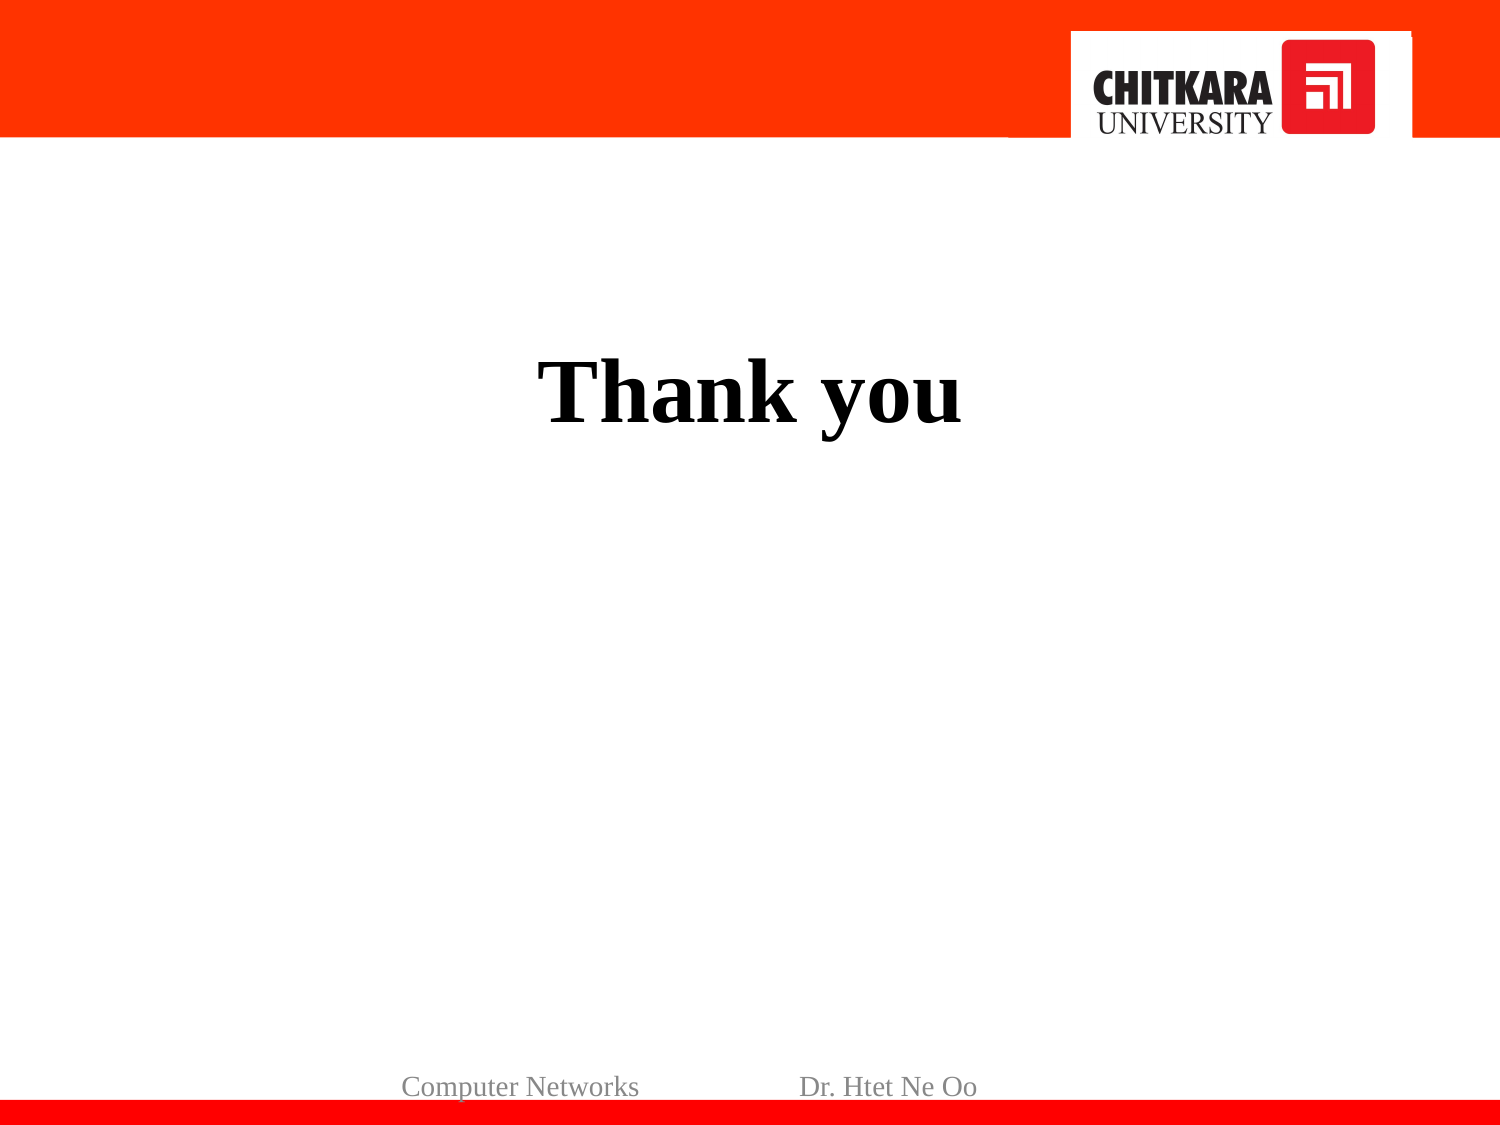

Thank you
Computer Networks                      Dr. Htet Ne Oo